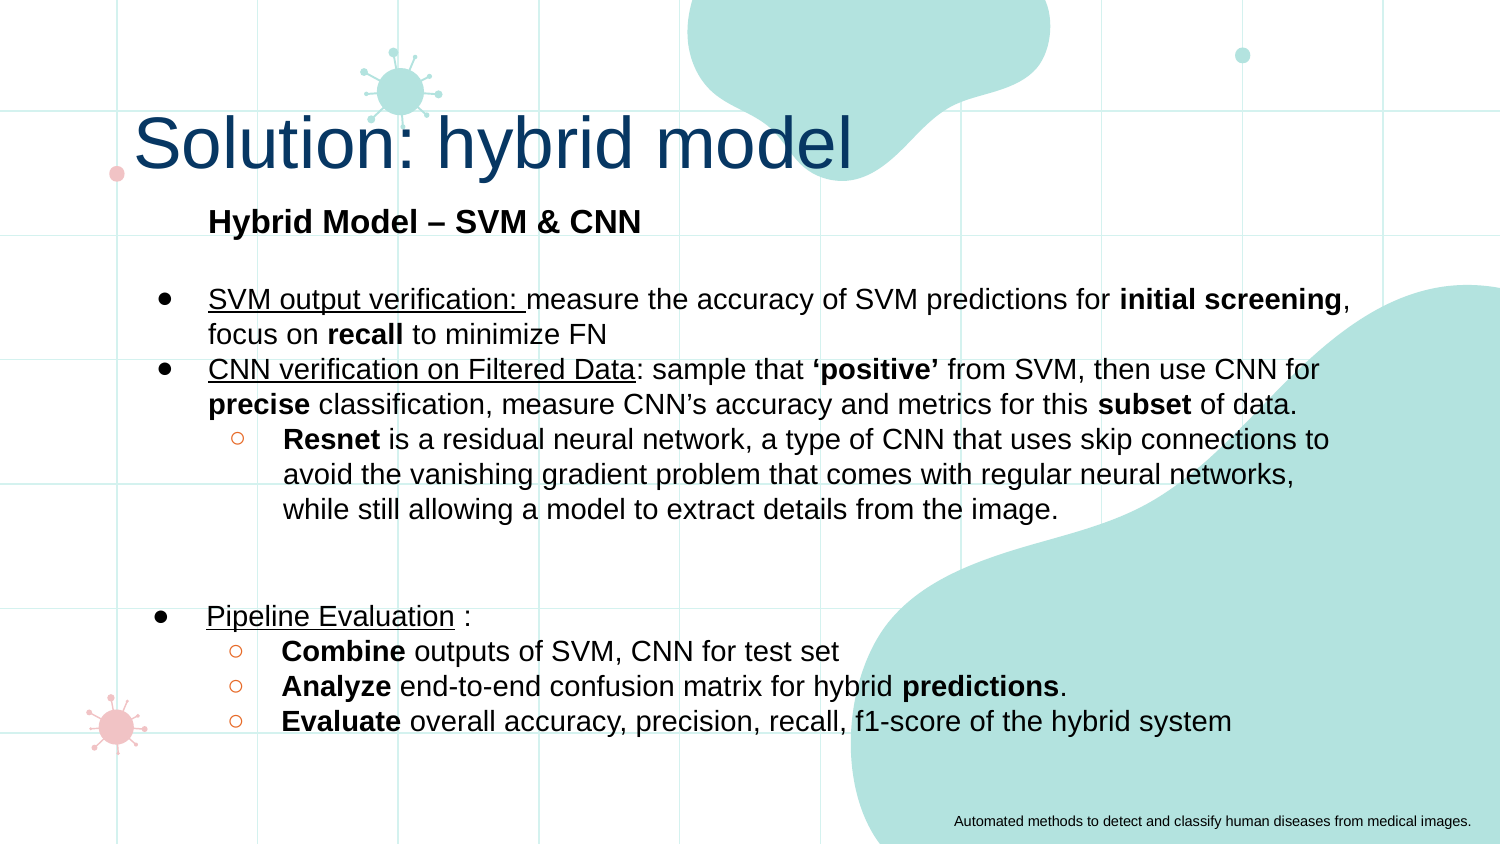

# Solution: hybrid model
Hybrid Model – SVM & CNN

SVM output verification: measure the accuracy of SVM predictions for initial screening, focus on recall to minimize FN
CNN verification on Filtered Data: sample that ‘positive’ from SVM, then use CNN for precise classification, measure CNN’s accuracy and metrics for this subset of data.
Resnet is a residual neural network, a type of CNN that uses skip connections to avoid the vanishing gradient problem that comes with regular neural networks, while still allowing a model to extract details from the image.

Pipeline Evaluation :
Combine outputs of SVM, CNN for test set
Analyze end-to-end confusion matrix for hybrid predictions.
Evaluate overall accuracy, precision, recall, f1-score of the hybrid system

Automated methods to detect and classify human diseases from medical images.